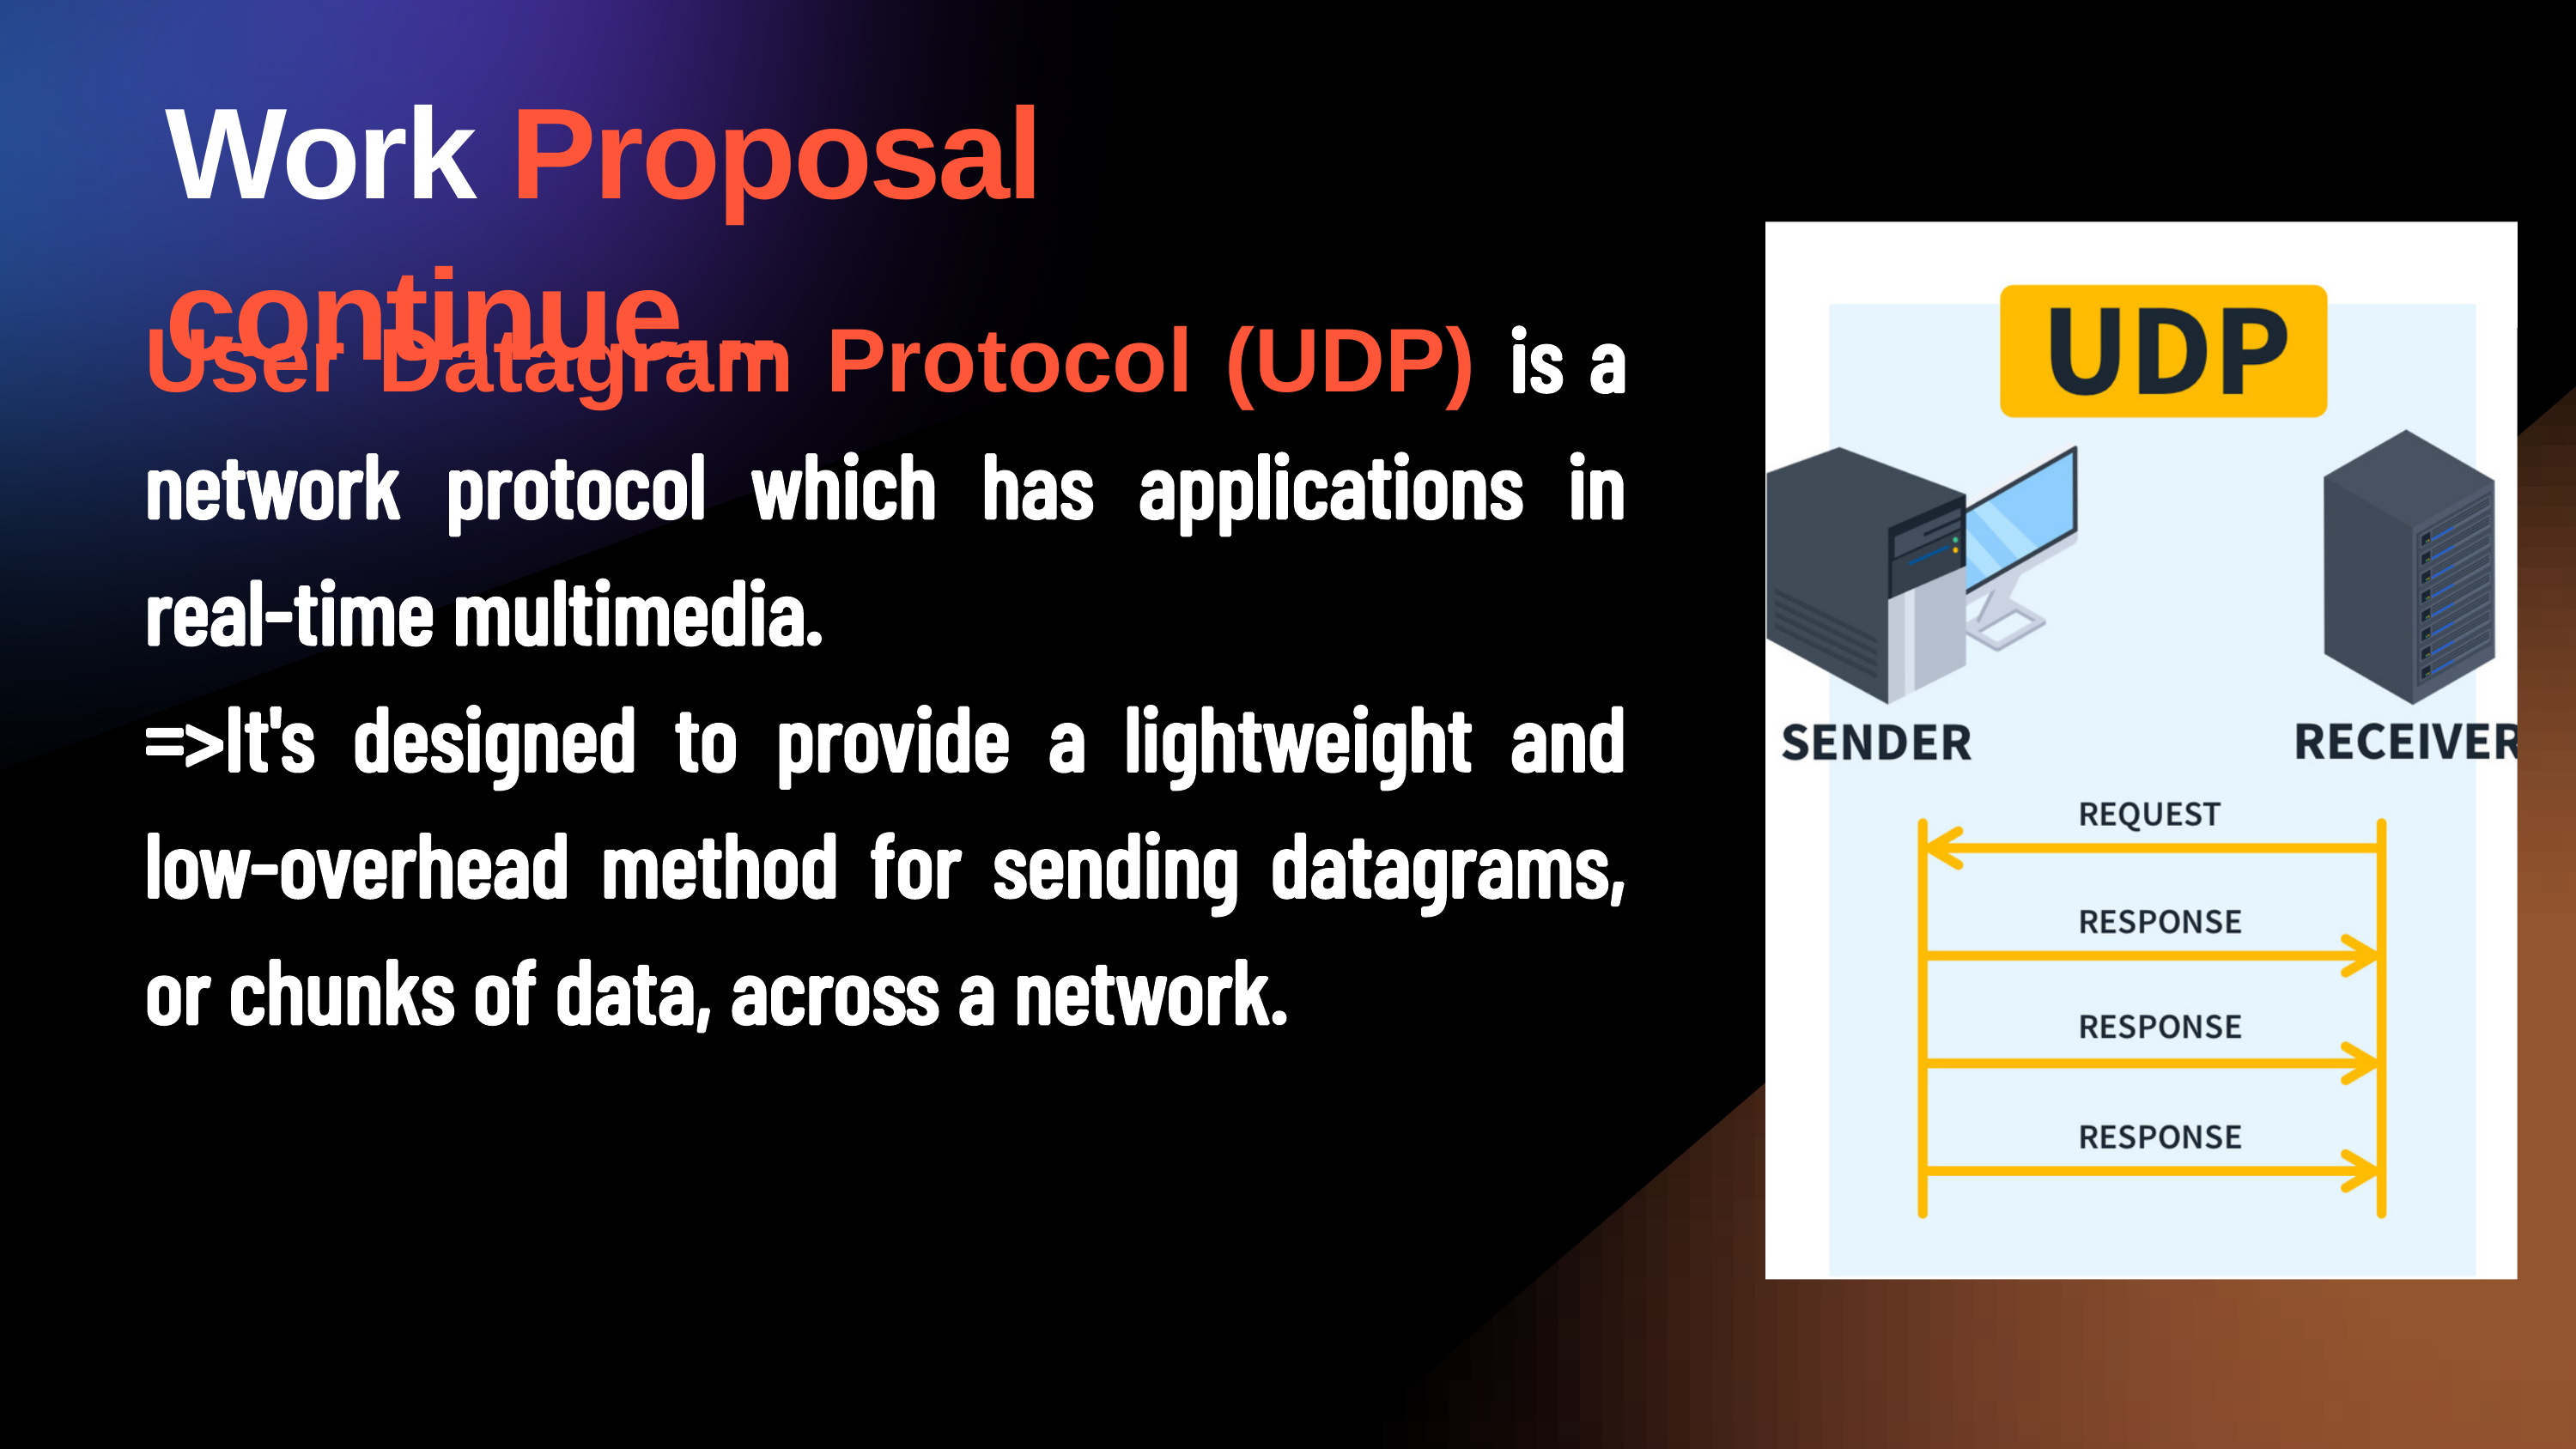

Work Proposal continue...

User Datagram Protocol (UDP) is a network protocol which has applications in real-time multimedia.
=>It's designed to provide a lightweight and low-overhead method for sending datagrams, or chunks of data, across a network.